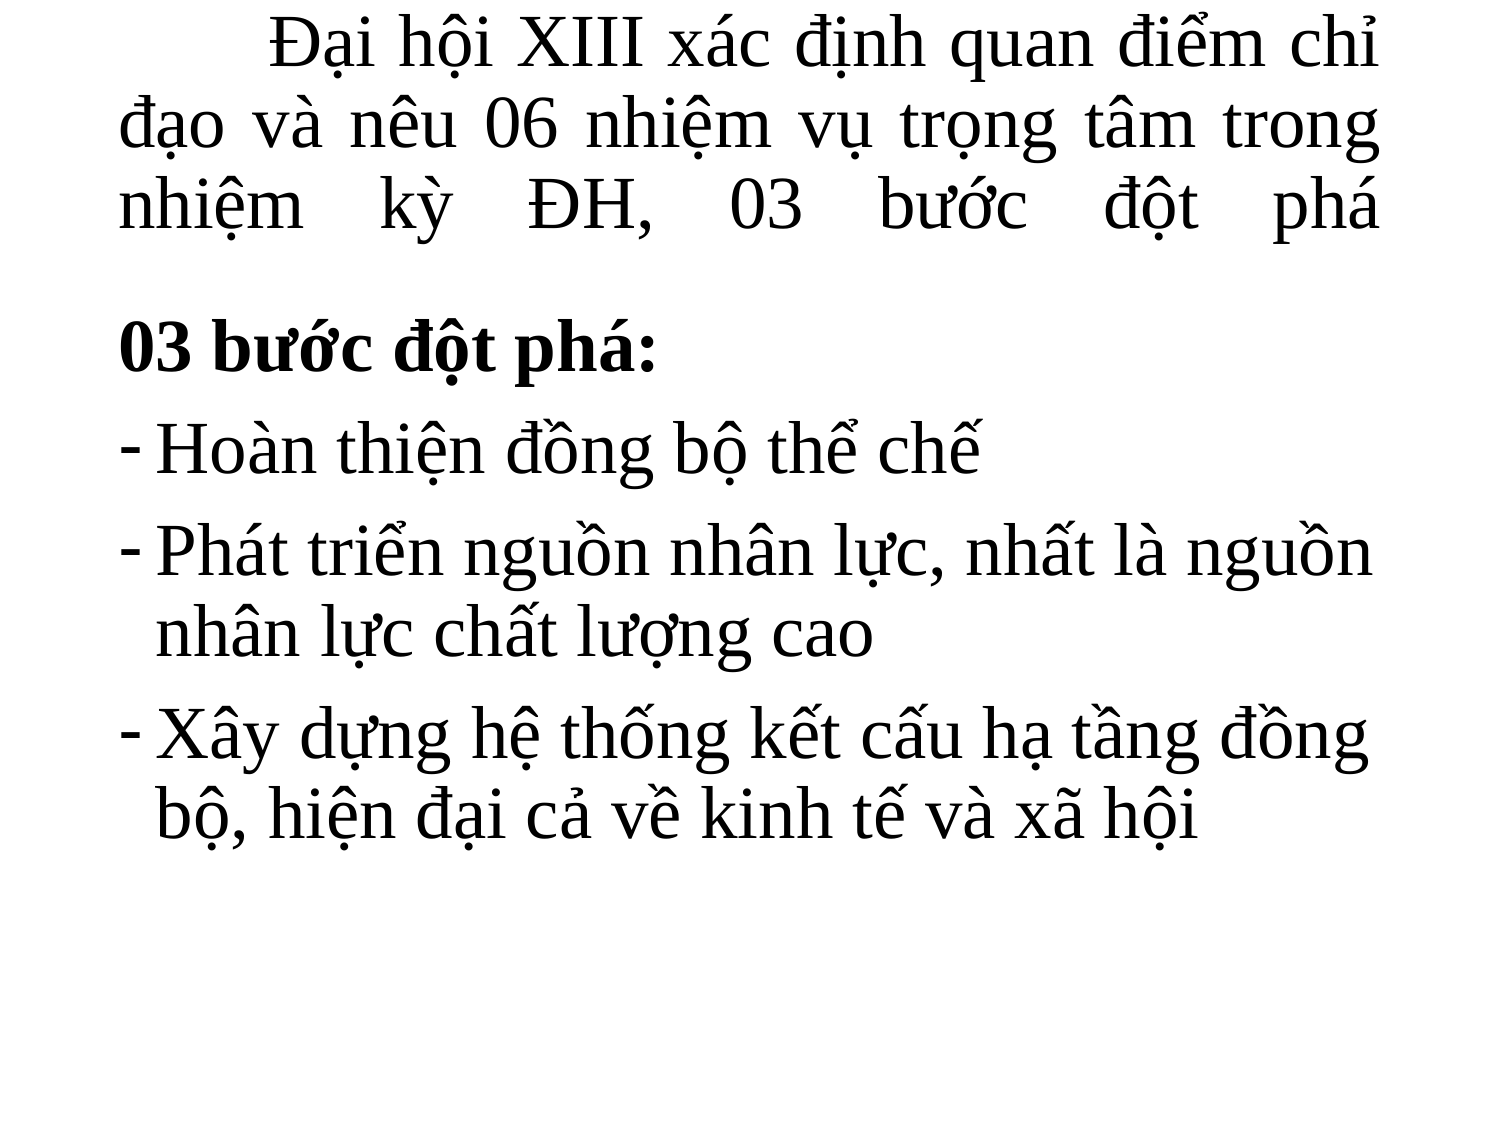

# Đại hội XIII xác định quan điểm chỉ đạo và nêu 06 nhiệm vụ trọng tâm trong nhiệm kỳ ĐH, 03 bước đột phá
03 bước đột phá:
Hoàn thiện đồng bộ thể chế
Phát triển nguồn nhân lực, nhất là nguồn nhân lực chất lượng cao
Xây dựng hệ thống kết cấu hạ tầng đồng bộ, hiện đại cả về kinh tế và xã hội